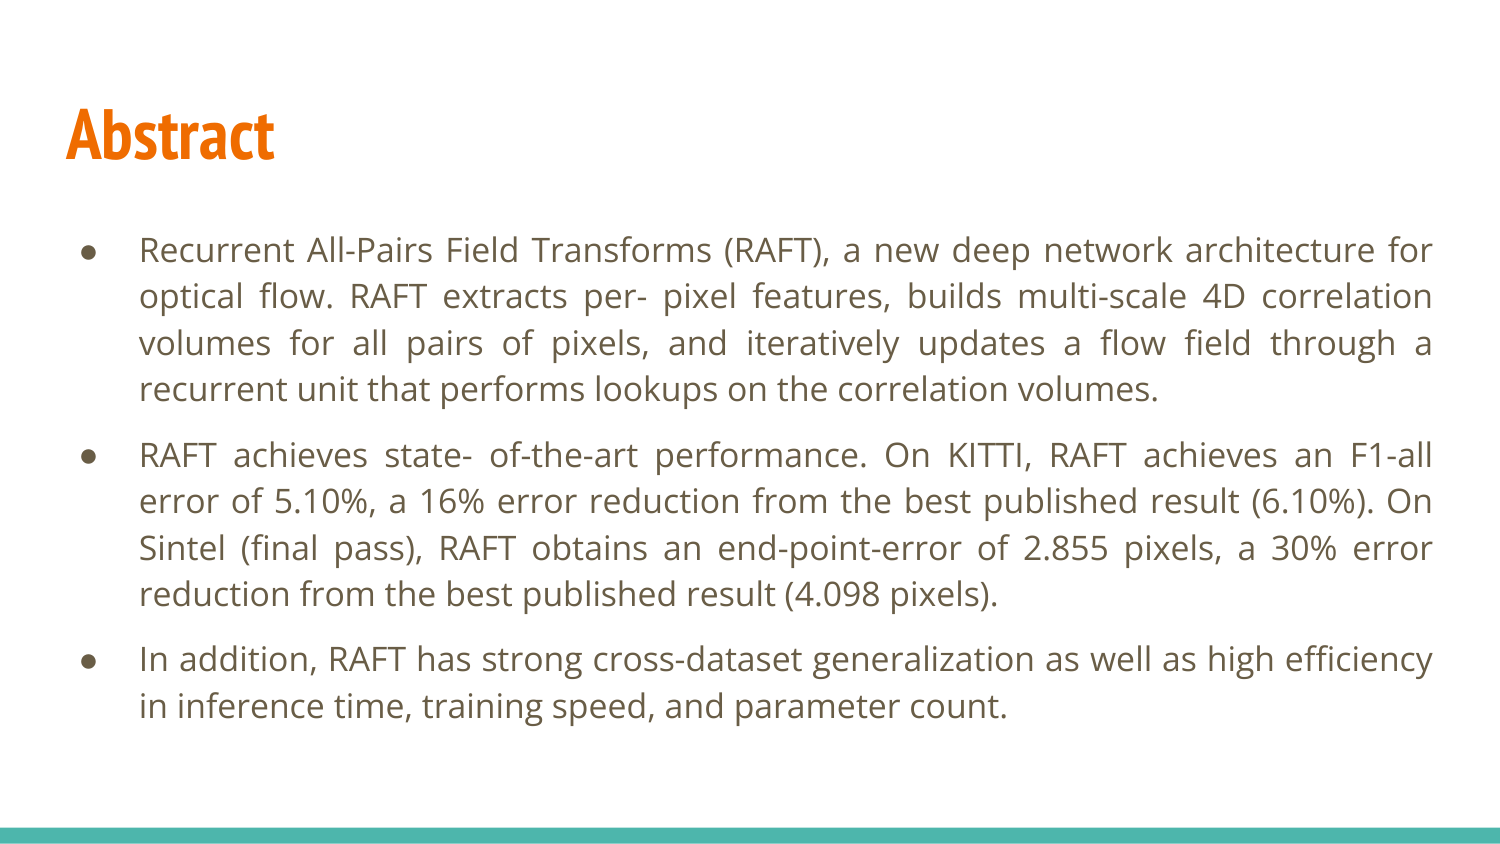

# Abstract
Recurrent All-Pairs Field Transforms (RAFT), a new deep network architecture for optical flow. RAFT extracts per- pixel features, builds multi-scale 4D correlation volumes for all pairs of pixels, and iteratively updates a flow field through a recurrent unit that performs lookups on the correlation volumes.
RAFT achieves state- of-the-art performance. On KITTI, RAFT achieves an F1-all error of 5.10%, a 16% error reduction from the best published result (6.10%). On Sintel (final pass), RAFT obtains an end-point-error of 2.855 pixels, a 30% error reduction from the best published result (4.098 pixels).
In addition, RAFT has strong cross-dataset generalization as well as high efficiency in inference time, training speed, and parameter count.